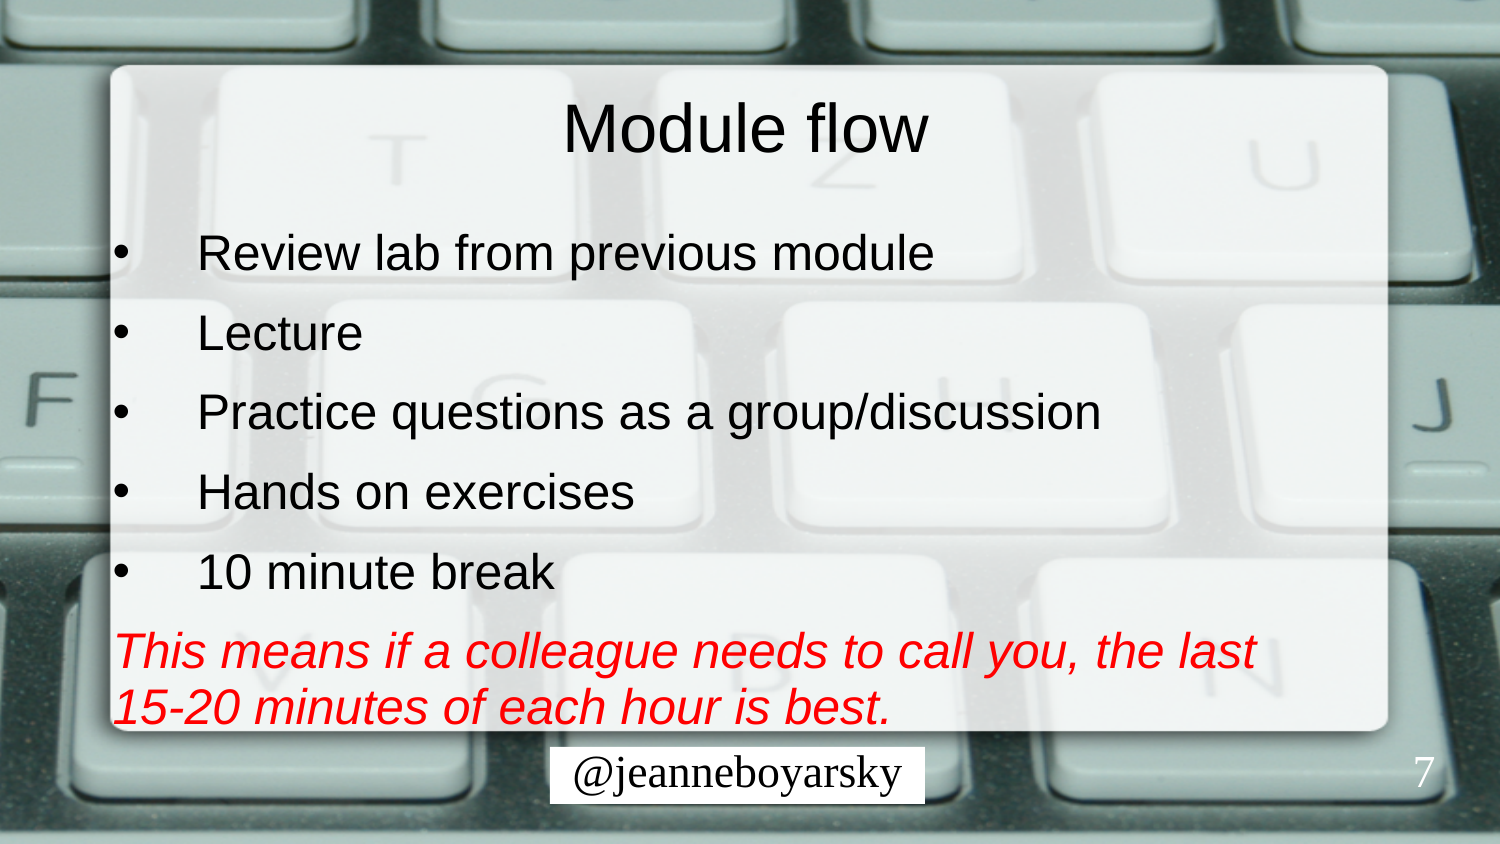

# Module flow
Review lab from previous module
Lecture
Practice questions as a group/discussion
Hands on exercises
10 minute break
This means if a colleague needs to call you, the last 15-20 minutes of each hour is best.
7